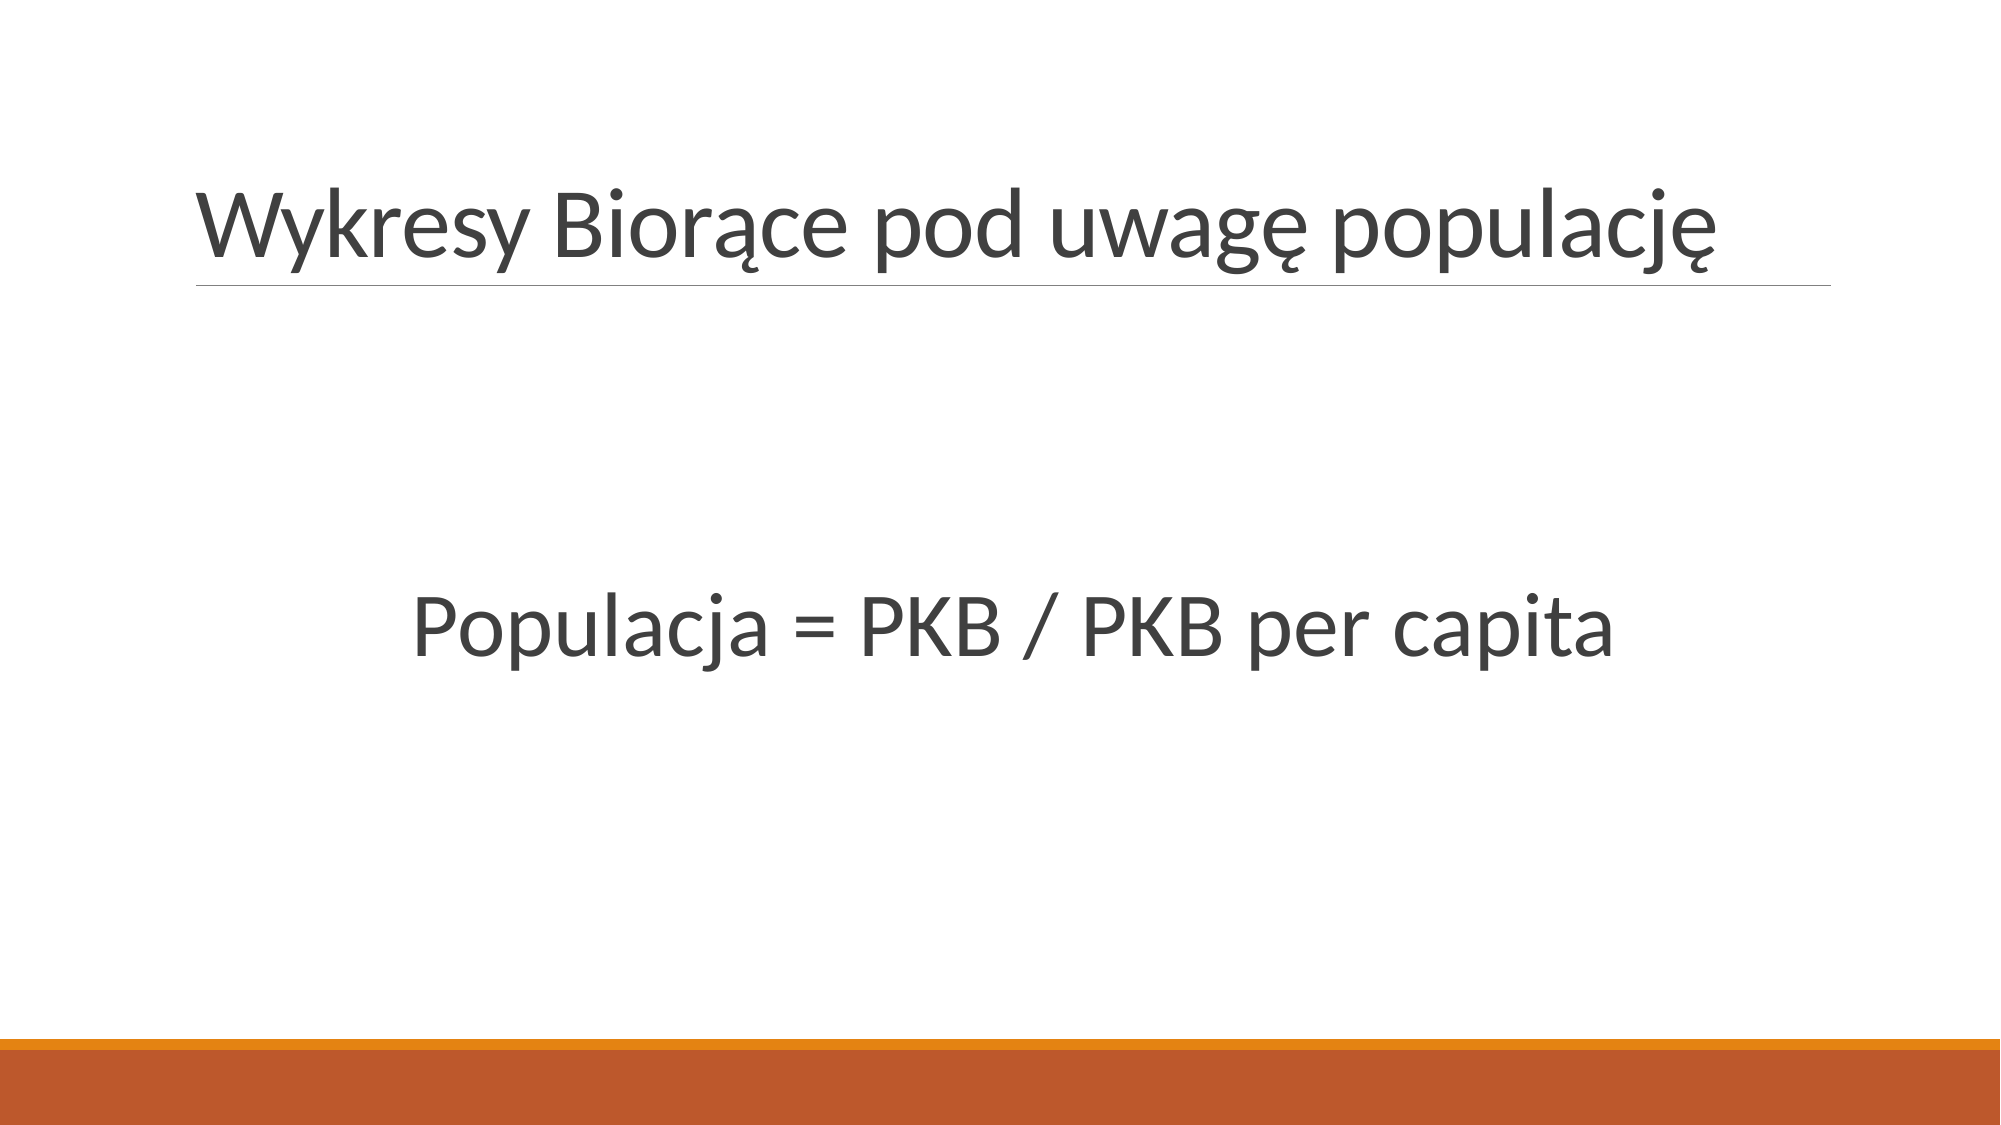

# Wykresy Biorące pod uwagę populację

Populacja = PKB / PKB per capita